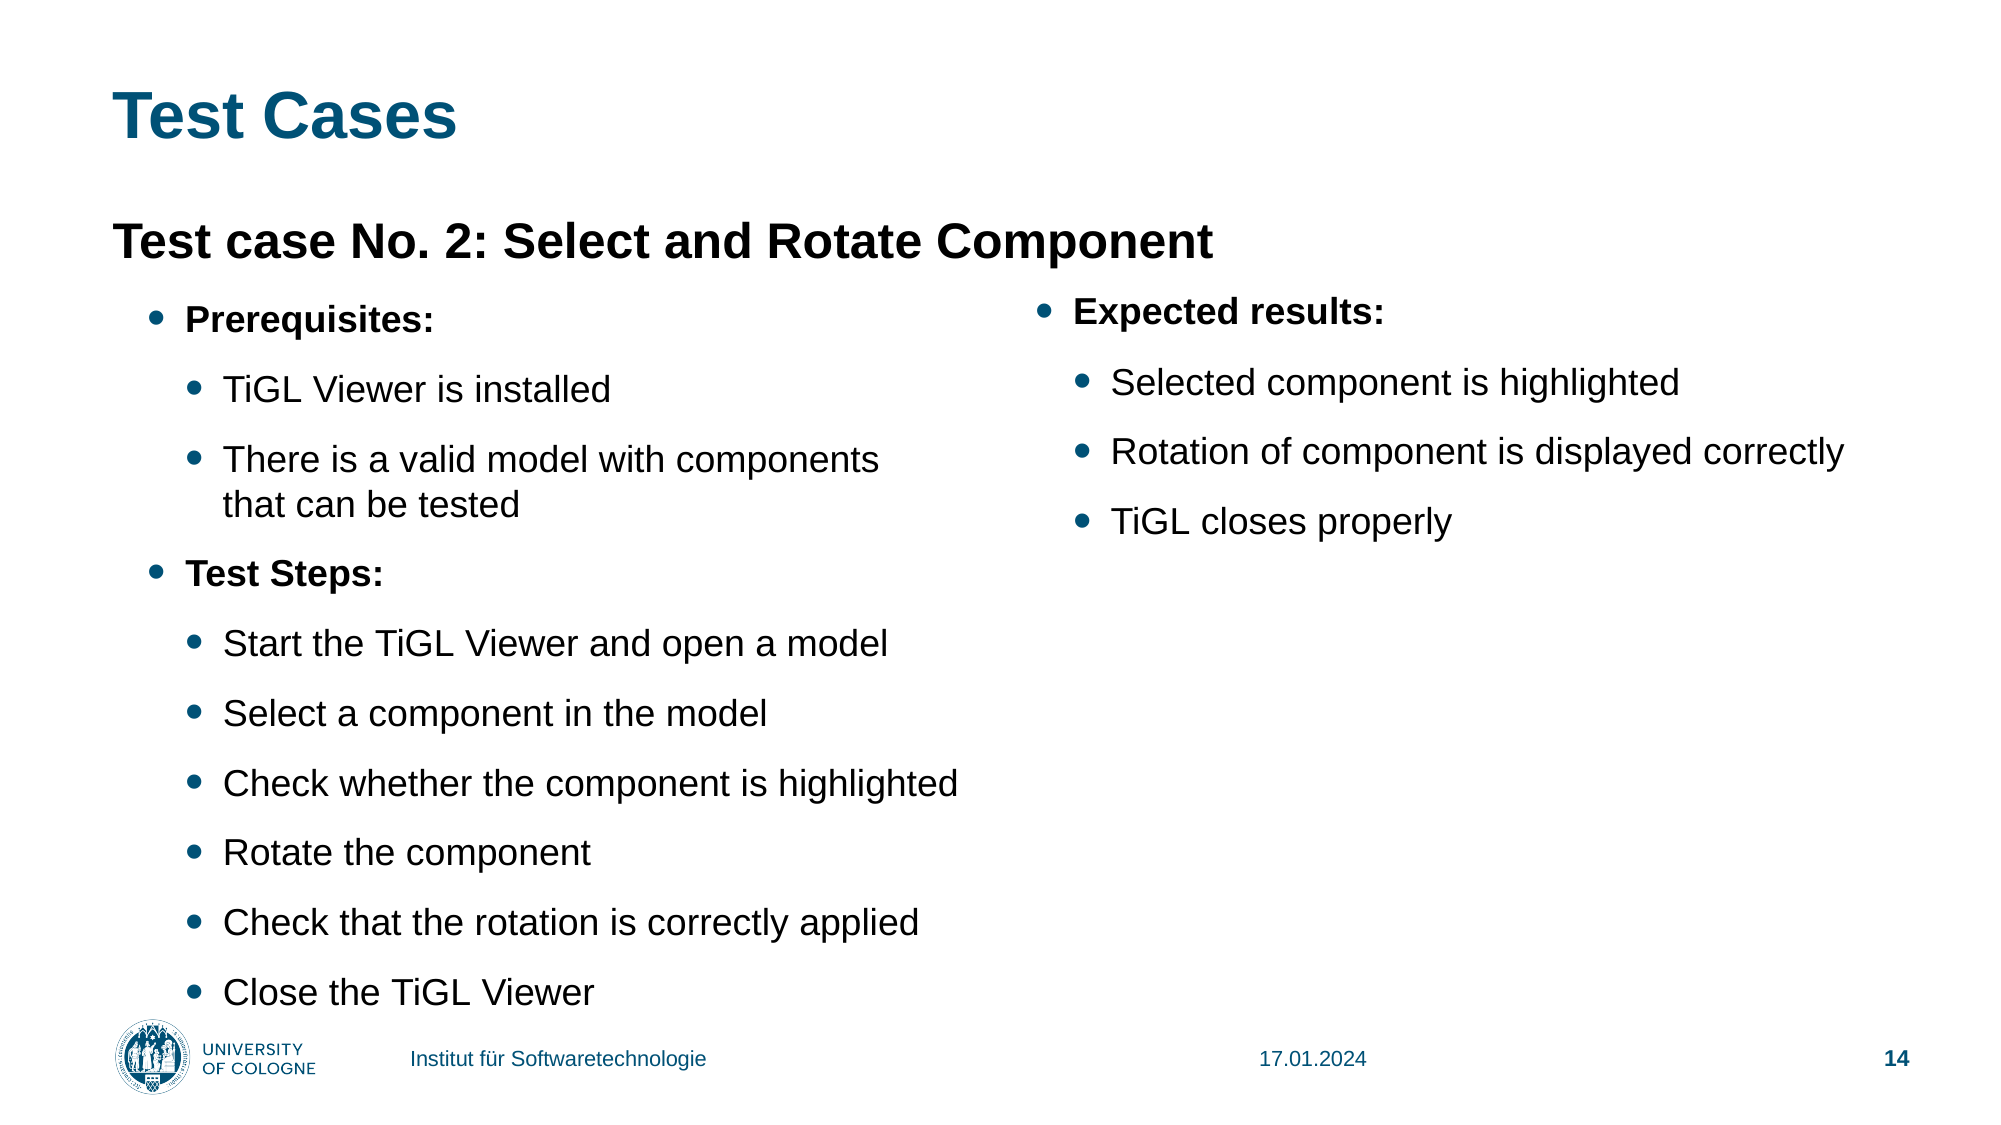

# Test Cases
Test case No. 2: Select and Rotate Component

Expected results:
Selected component is highlighted
Rotation of component is displayed correctly
TiGL closes properly
Prerequisites:
TiGL Viewer is installed
There is a valid model with components that can be tested
Test Steps:
Start the TiGL Viewer and open a model
Select a component in the model
Check whether the component is highlighted
Rotate the component
Check that the rotation is correctly applied
Close the TiGL Viewer
Institut für Softwaretechnologie
17.01.2024
14